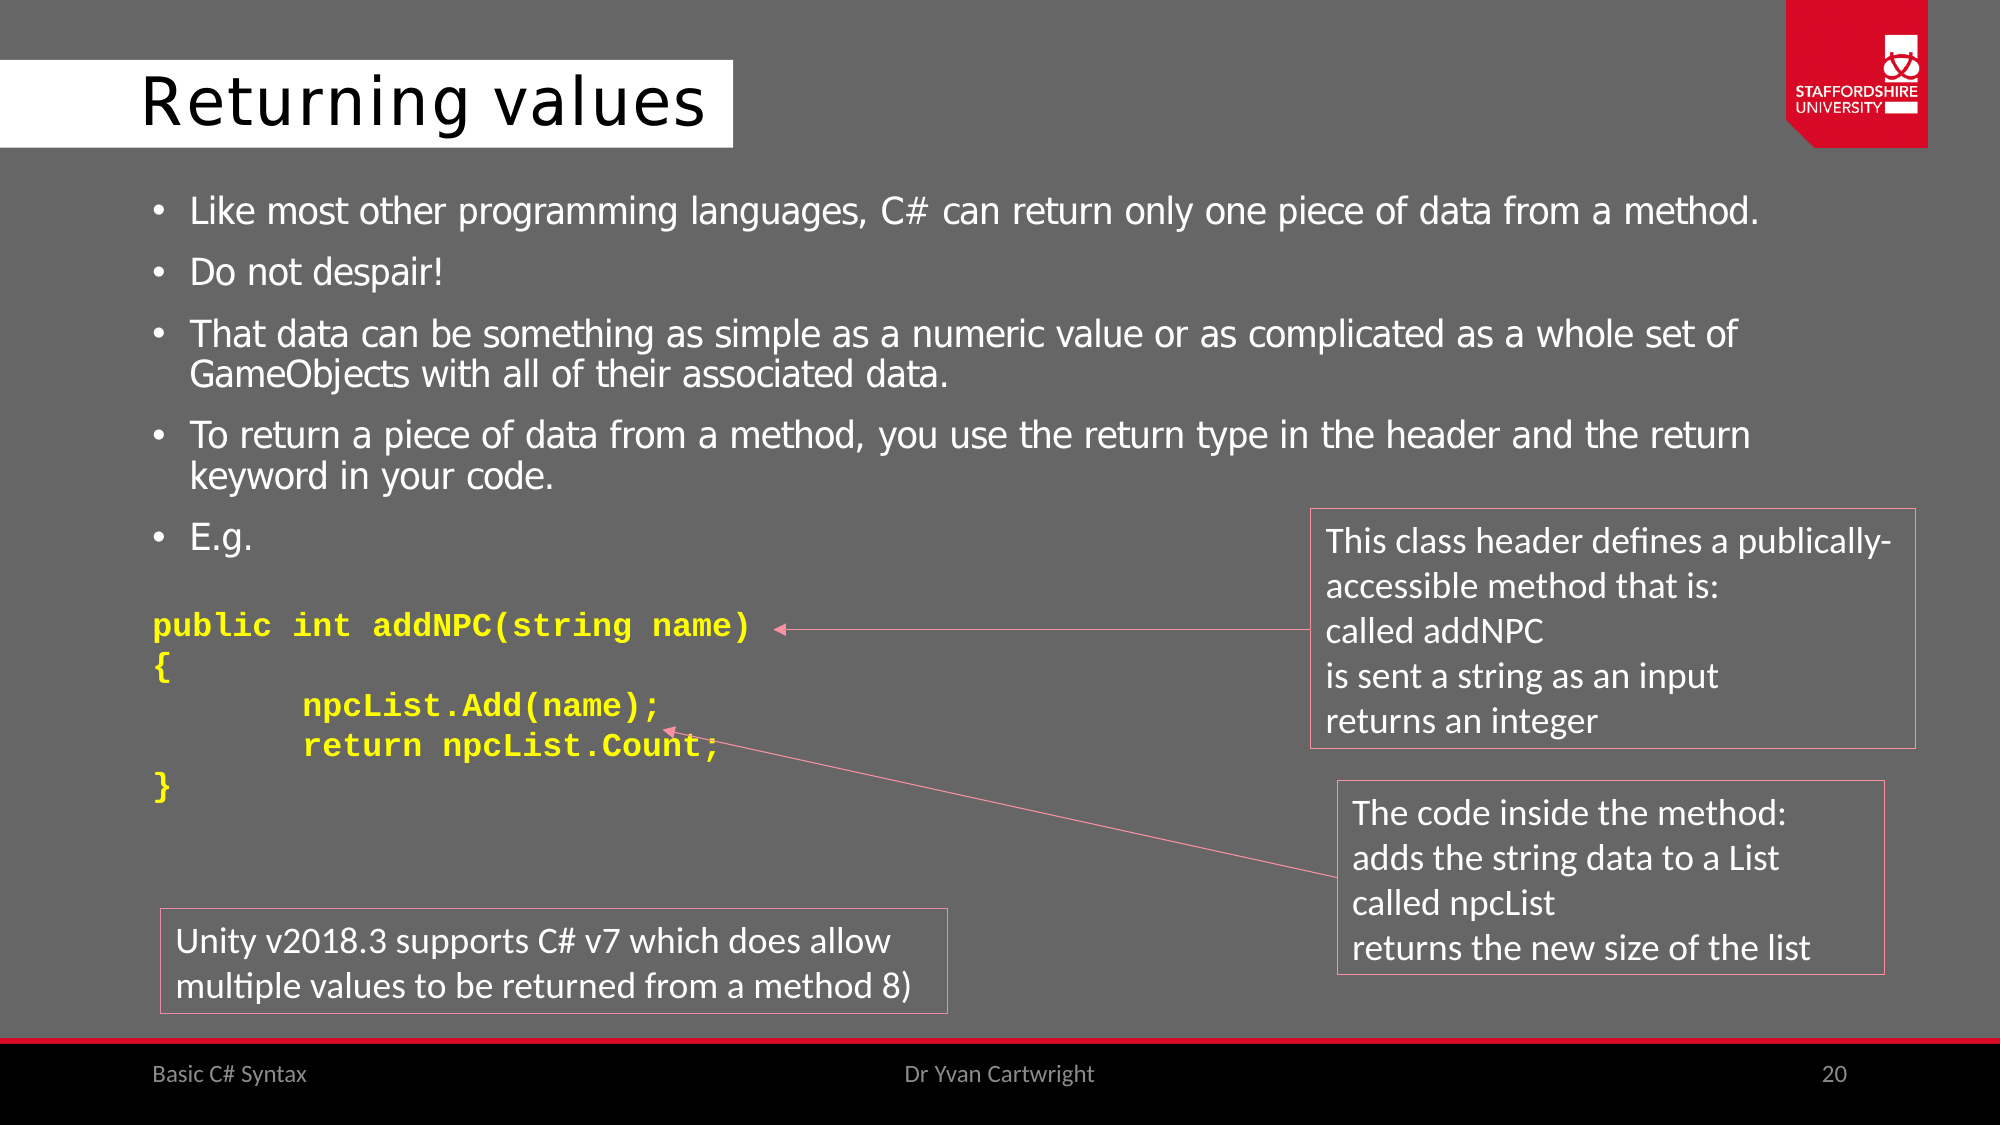

# Returning values
Like most other programming languages, C# can return only one piece of data from a method.
Do not despair!
That data can be something as simple as a numeric value or as complicated as a whole set of GameObjects with all of their associated data.
To return a piece of data from a method, you use the return type in the header and the return keyword in your code.
E.g.
public int addNPC(string name)
{
	npcList.Add(name);
	return npcList.Count;
}

This class header defines a publically-accessible method that is:
called addNPC
is sent a string as an input
returns an integer
The code inside the method:
adds the string data to a List called npcList
returns the new size of the list
Unity v2018.3 supports C# v7 which does allow multiple values to be returned from a method 8)
Basic C# Syntax
Dr Yvan Cartwright
20